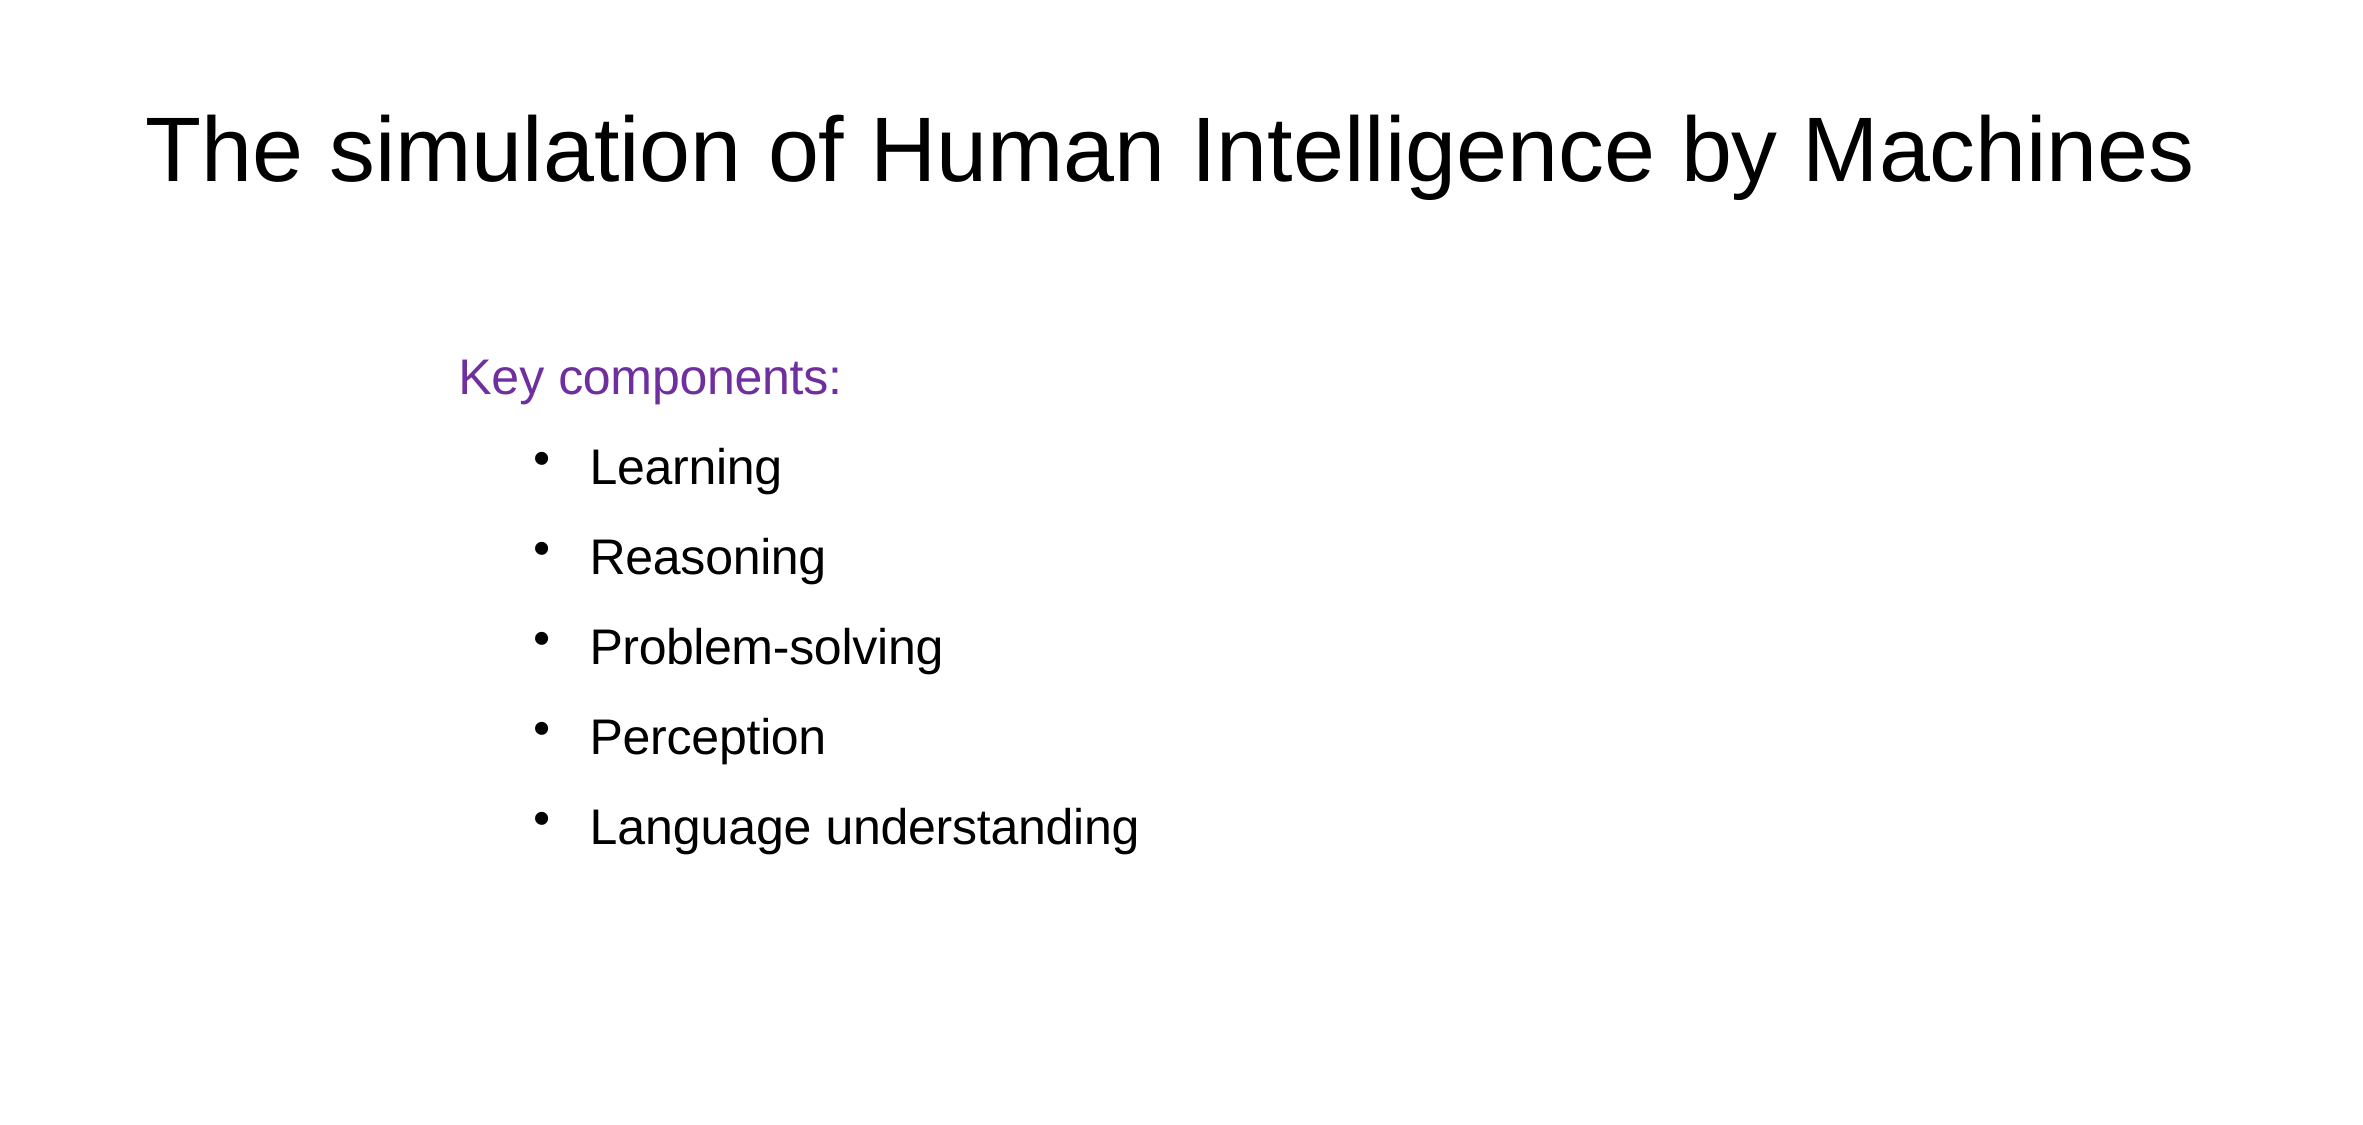

# The simulation of Human Intelligence by Machines
Key components:
Learning
Reasoning
Problem-solving
Perception
Language understanding
15